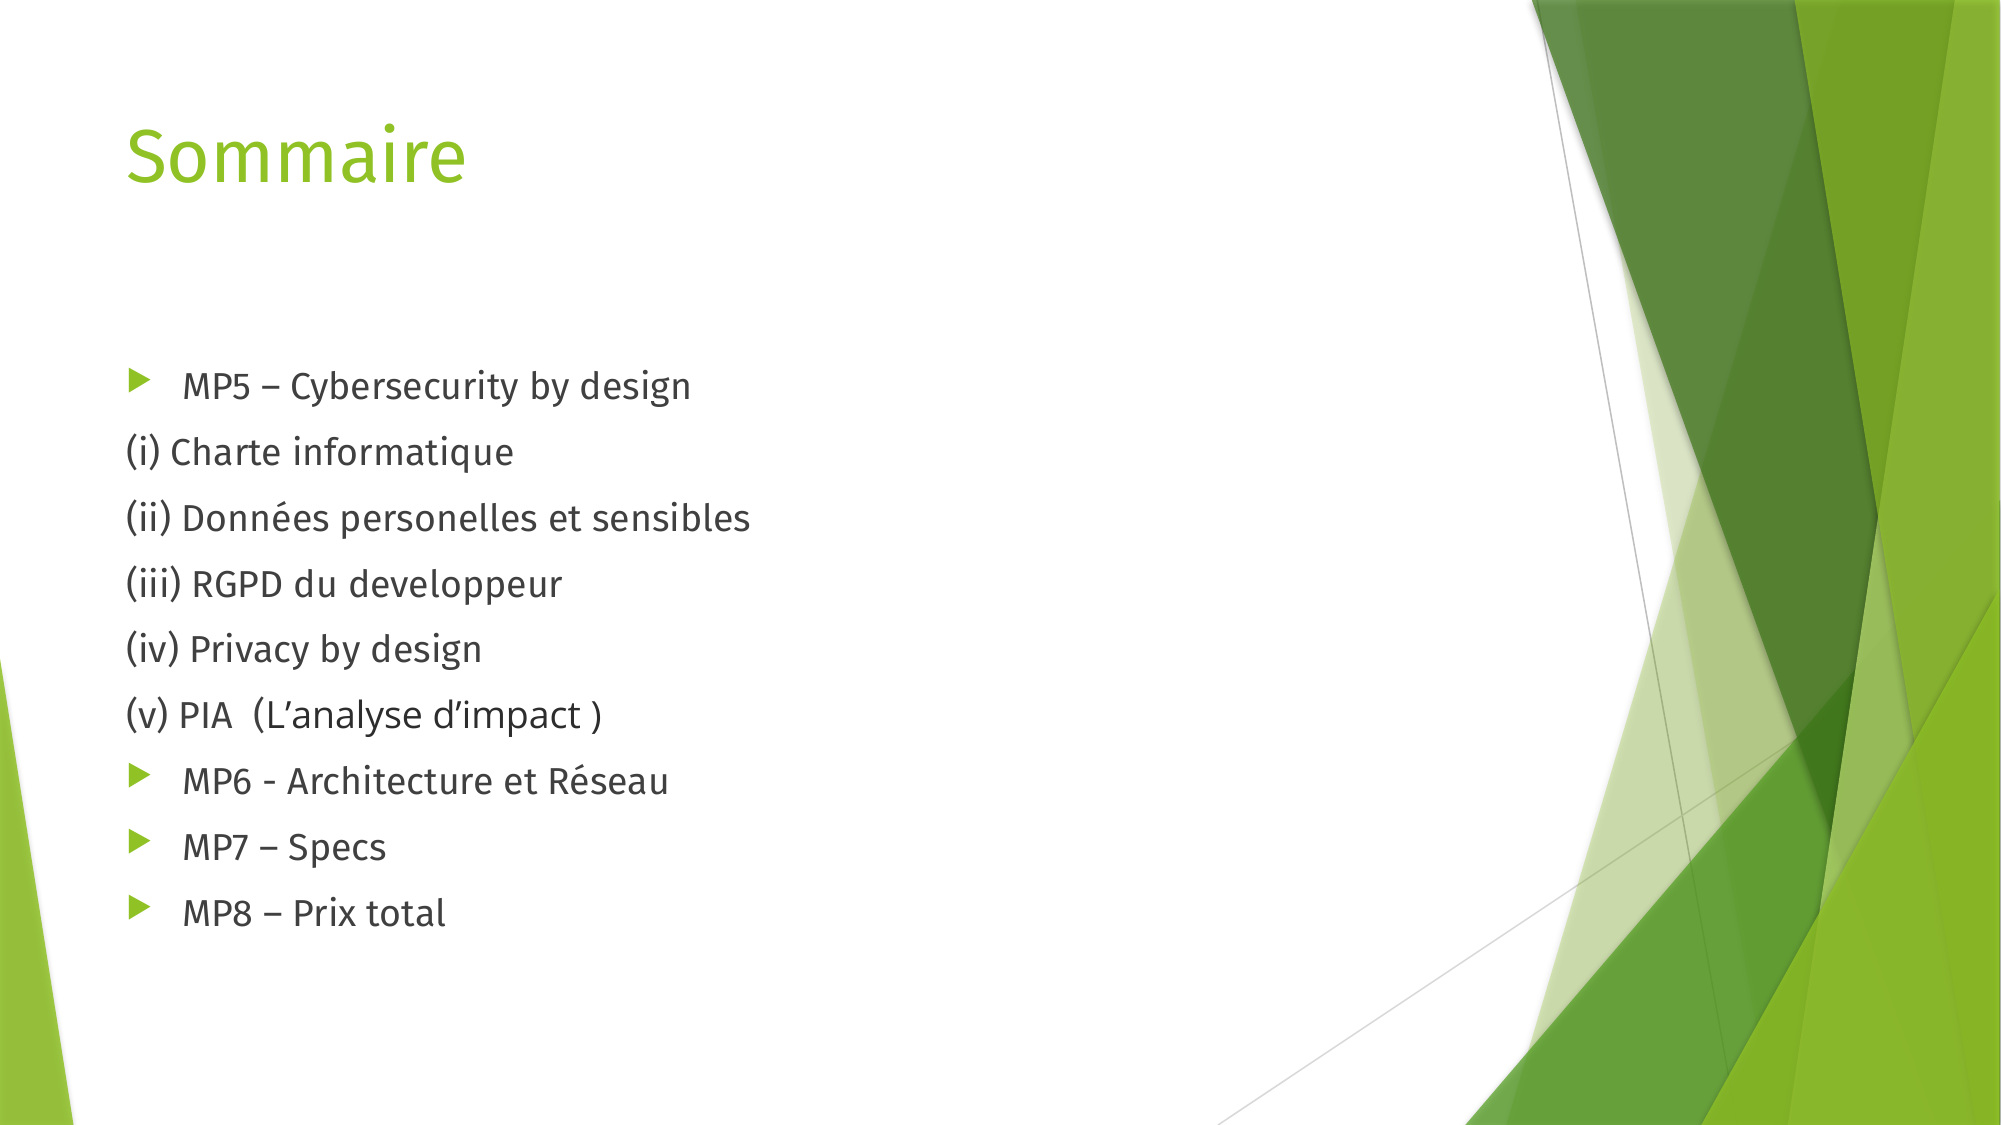

# Sommaire
MP5 – Cybersecurity by design
(i) Charte informatique
(ii) Données personelles et sensibles
(iii) RGPD du developpeur
(iv) Privacy by design
(v) PIA  (L’analyse d’impact )
MP6 - Architecture et Réseau
MP7 – Specs
MP8 – Prix total